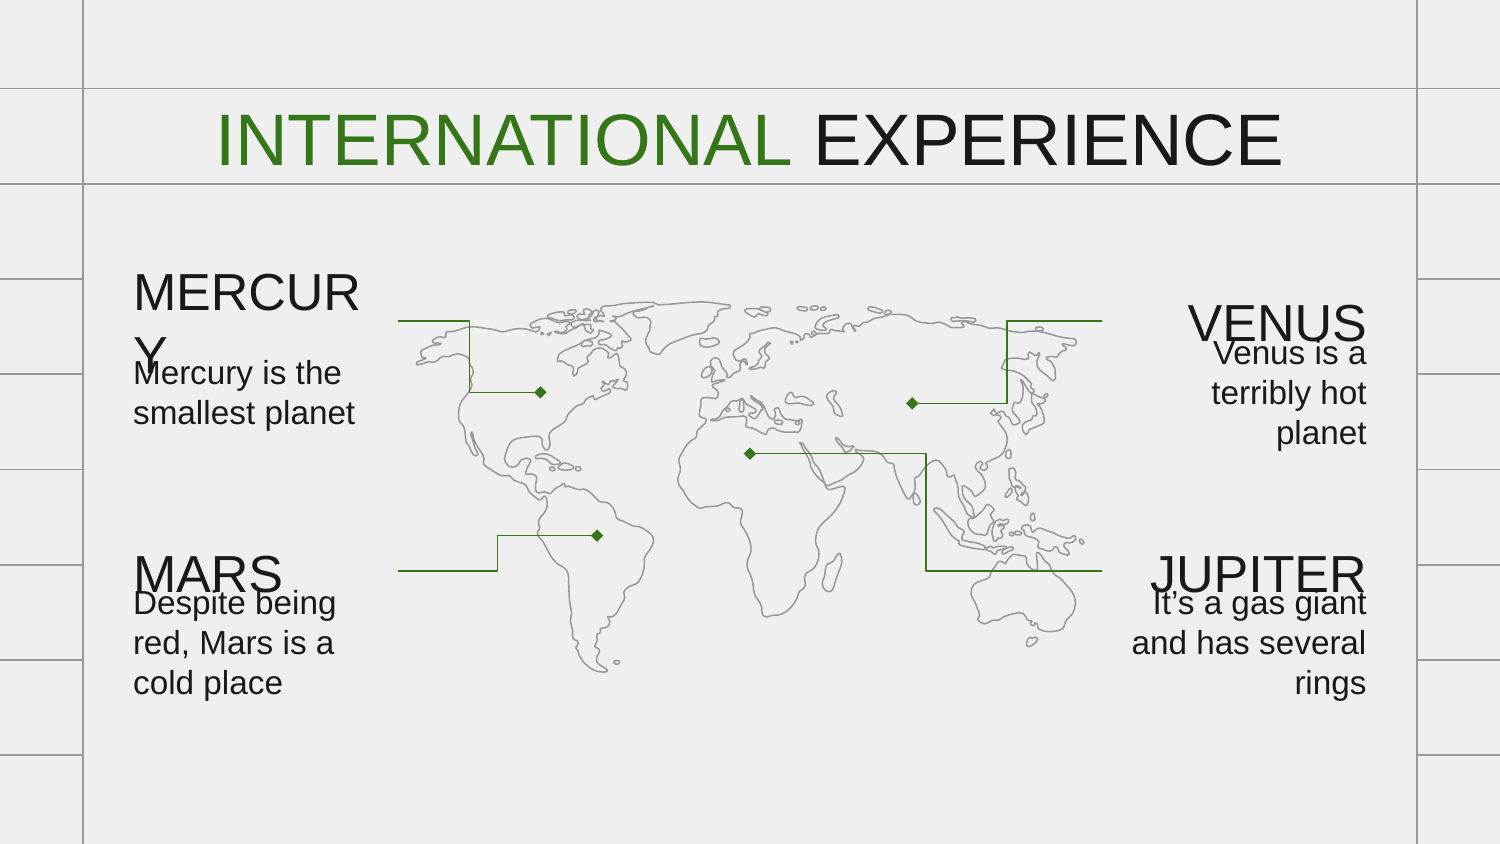

# INTERNATIONAL EXPERIENCE
MERCURY
VENUS

Mercury is the smallest planet
Venus is a terribly hot planet
MARS
JUPITER
Despite being red, Mars is a cold place
It’s a gas giant and has several rings